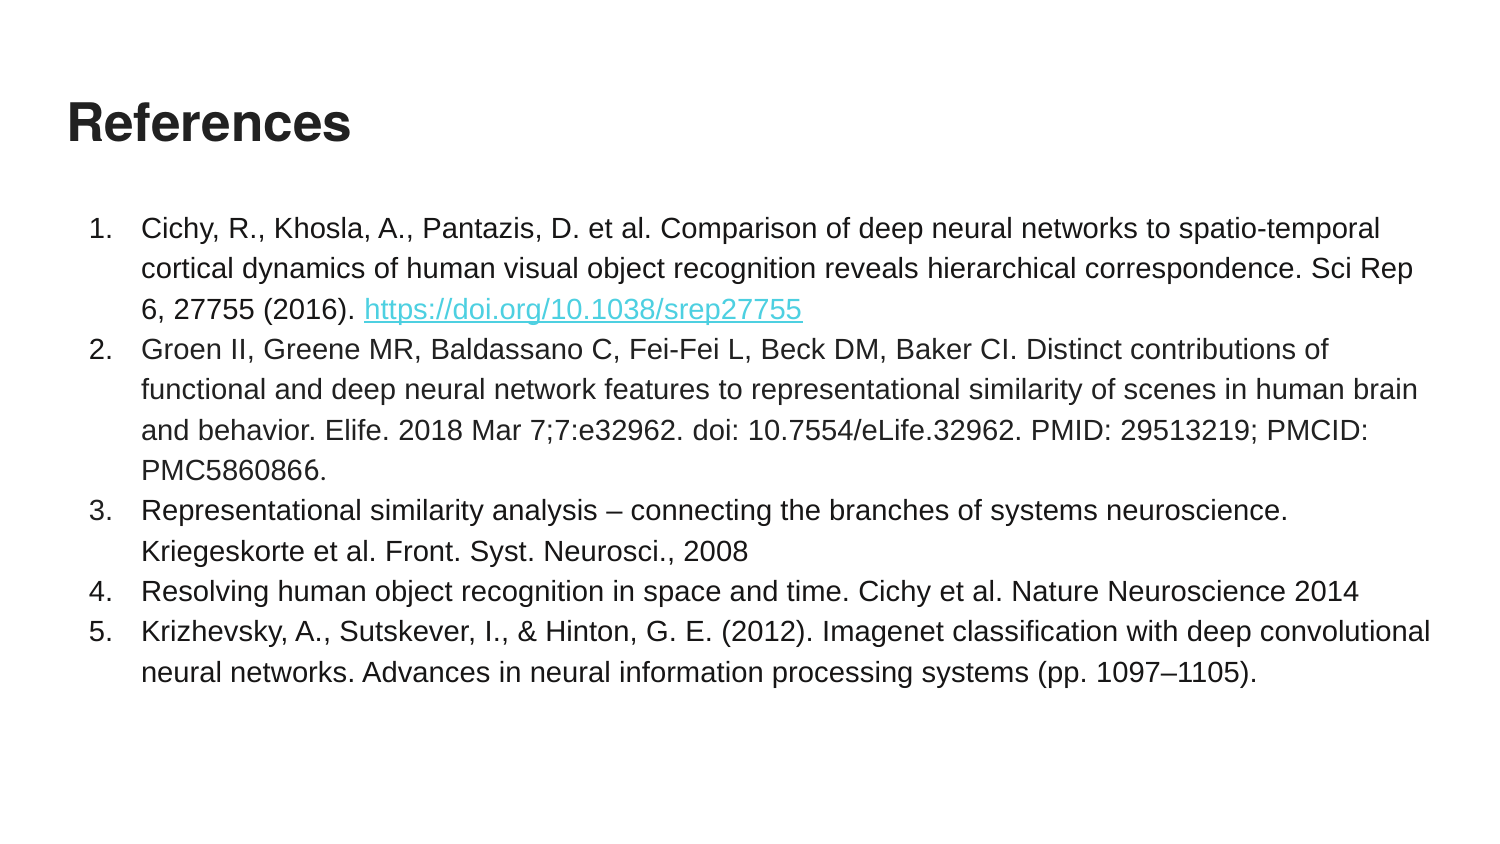

# References
Cichy, R., Khosla, A., Pantazis, D. et al. Comparison of deep neural networks to spatio-temporal cortical dynamics of human visual object recognition reveals hierarchical correspondence. Sci Rep 6, 27755 (2016). https://doi.org/10.1038/srep27755
Groen II, Greene MR, Baldassano C, Fei-Fei L, Beck DM, Baker CI. Distinct contributions of functional and deep neural network features to representational similarity of scenes in human brain and behavior. Elife. 2018 Mar 7;7:e32962. doi: 10.7554/eLife.32962. PMID: 29513219; PMCID: PMC5860866.
Representational similarity analysis – connecting the branches of systems neuroscience. Kriegeskorte et al. Front. Syst. Neurosci., 2008
Resolving human object recognition in space and time. Cichy et al. Nature Neuroscience 2014
Krizhevsky, A., Sutskever, I., & Hinton, G. E. (2012). Imagenet classification with deep convolutional neural networks. Advances in neural information processing systems (pp. 1097–1105).